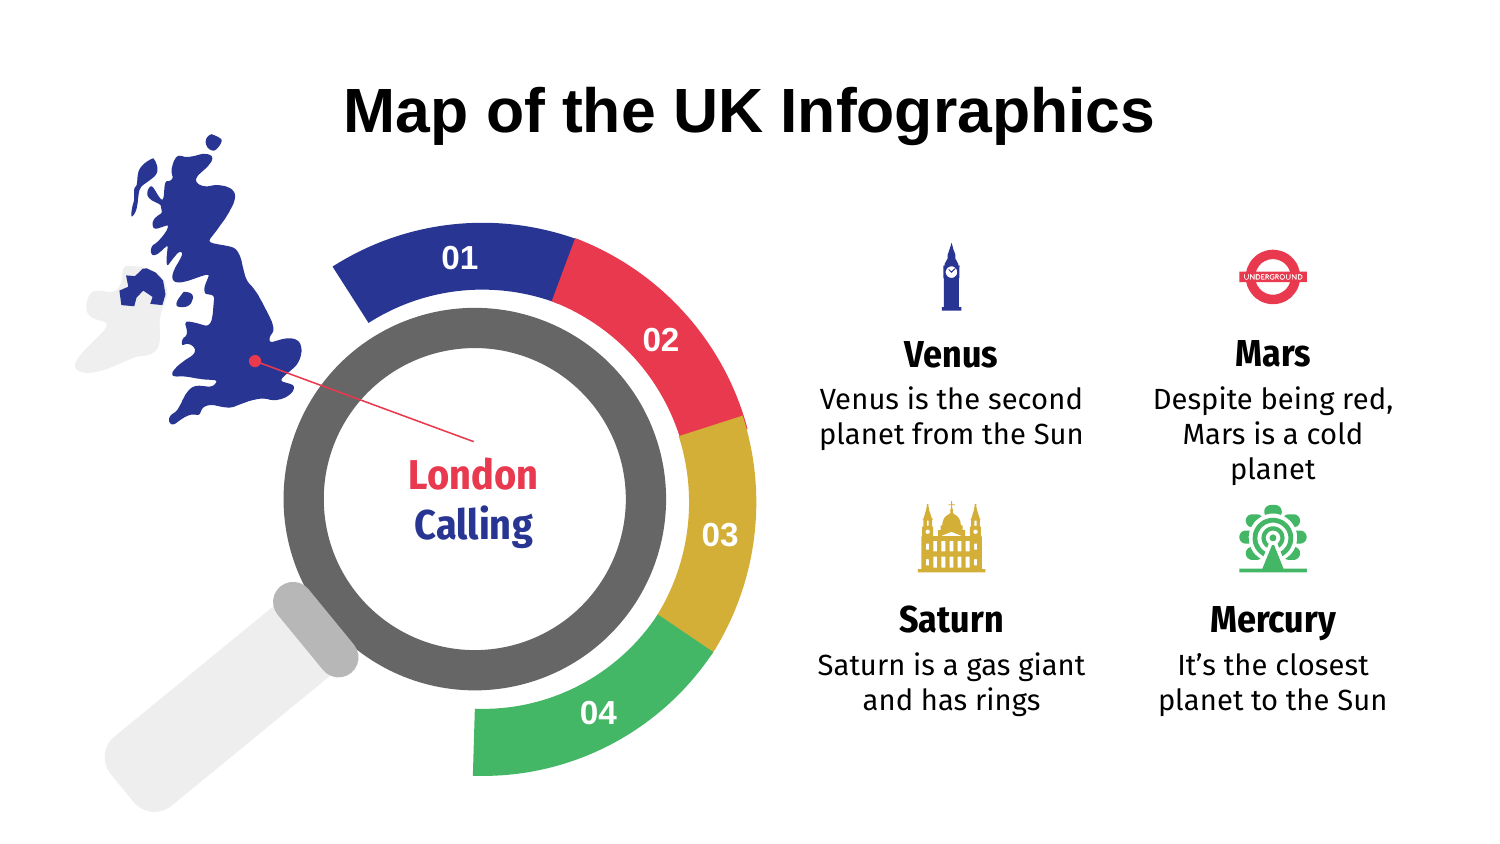

# Map of the UK Infographics

01

02

Mars
Venus
Despite being red, Mars is a cold planet
Venus is the second planet from the Sun
London Calling

03

Mercury
Saturn

It’s the closest planet to the Sun

Saturn is a gas giant and has rings
04